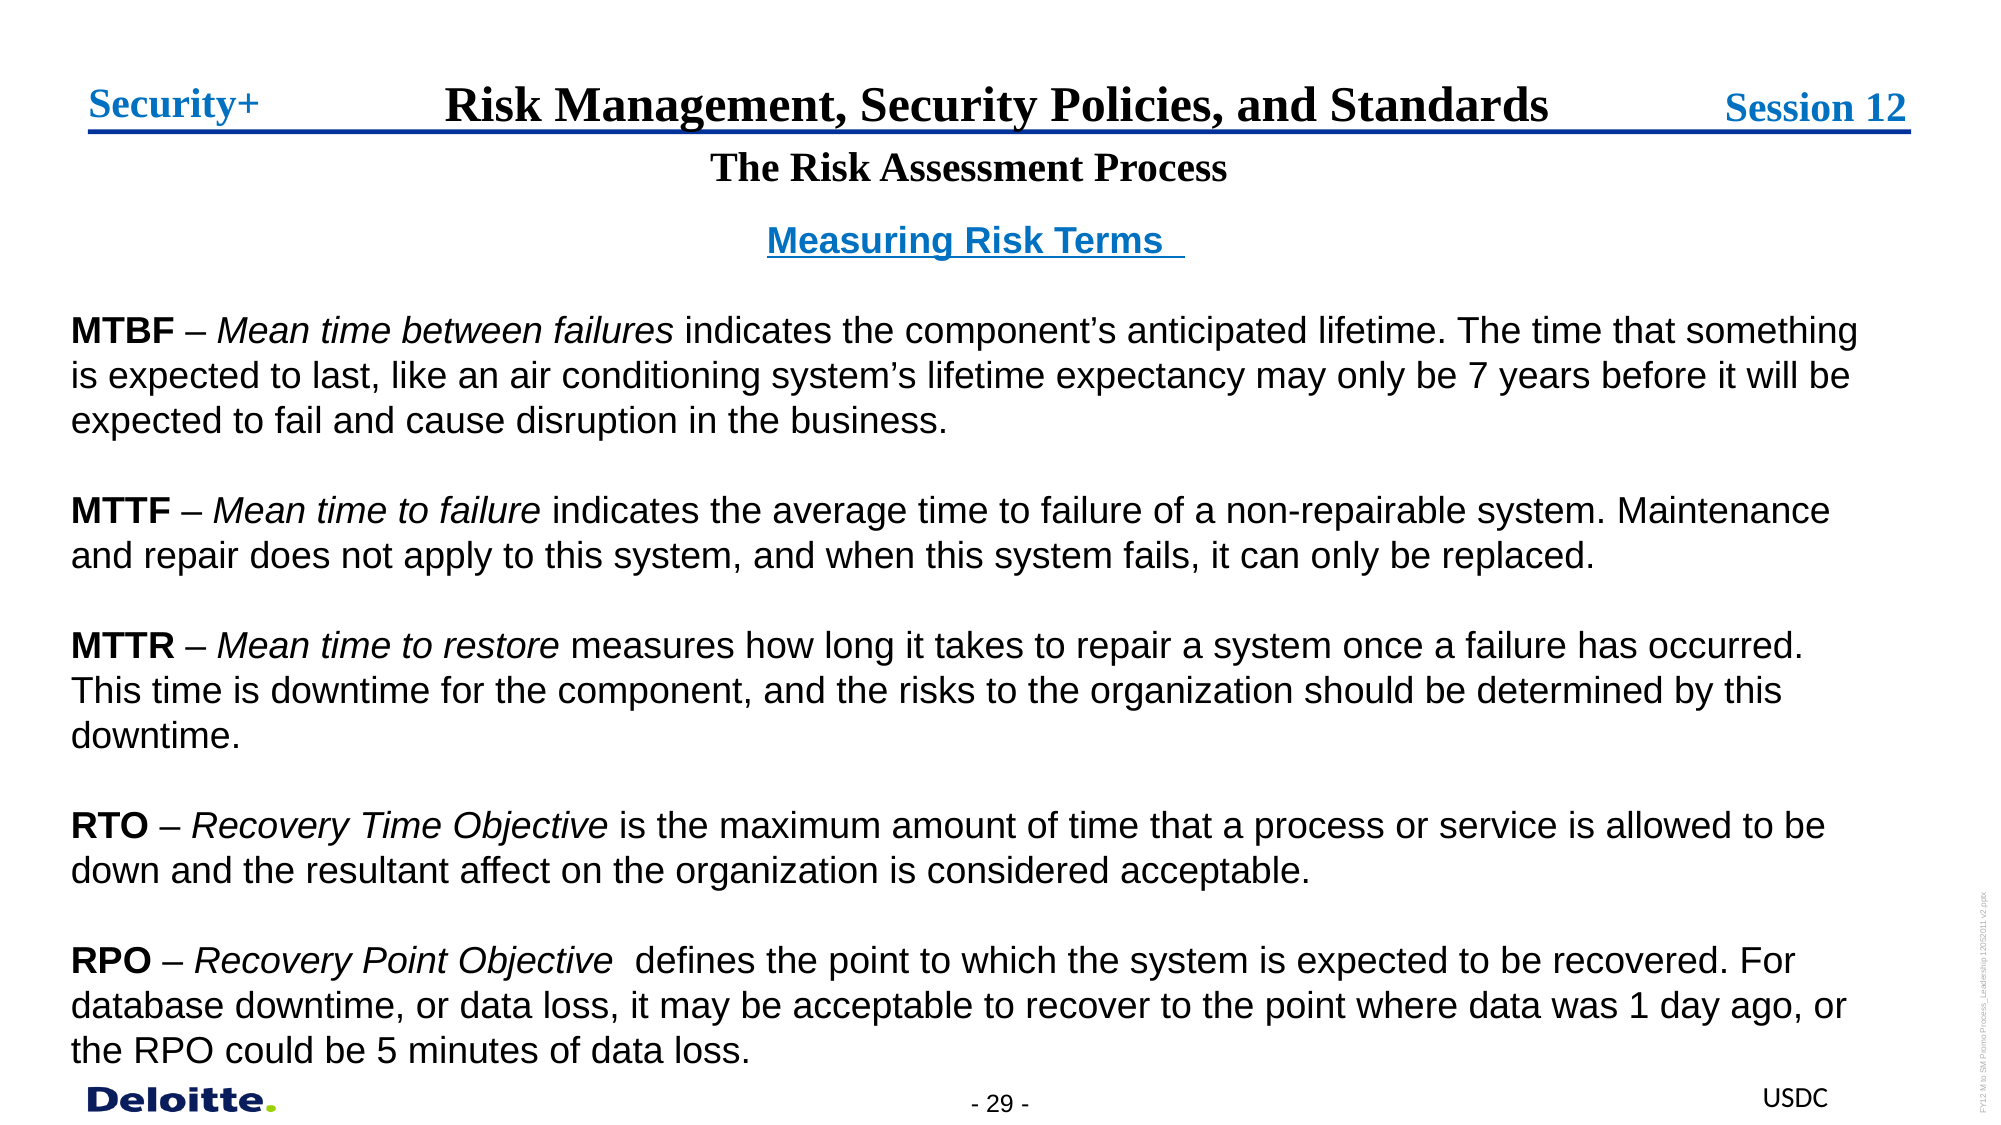

Risk Management, Security Policies, and Standards
Security+
Session 12
  The Risk Assessment Process
Measuring Risk Terms

MTBF – Mean time between failures indicates the component’s anticipated lifetime. The time that something is expected to last, like an air conditioning system’s lifetime expectancy may only be 7 years before it will be expected to fail and cause disruption in the business.

MTTF – Mean time to failure indicates the average time to failure of a non-repairable system. Maintenance and repair does not apply to this system, and when this system fails, it can only be replaced.

MTTR – Mean time to restore measures how long it takes to repair a system once a failure has occurred. This time is downtime for the component, and the risks to the organization should be determined by this downtime.

RTO – Recovery Time Objective is the maximum amount of time that a process or service is allowed to be down and the resultant affect on the organization is considered acceptable.

RPO – Recovery Point Objective  defines the point to which the system is expected to be recovered. For database downtime, or data loss, it may be acceptable to recover to the point where data was 1 day ago, or the RPO could be 5 minutes of data loss.